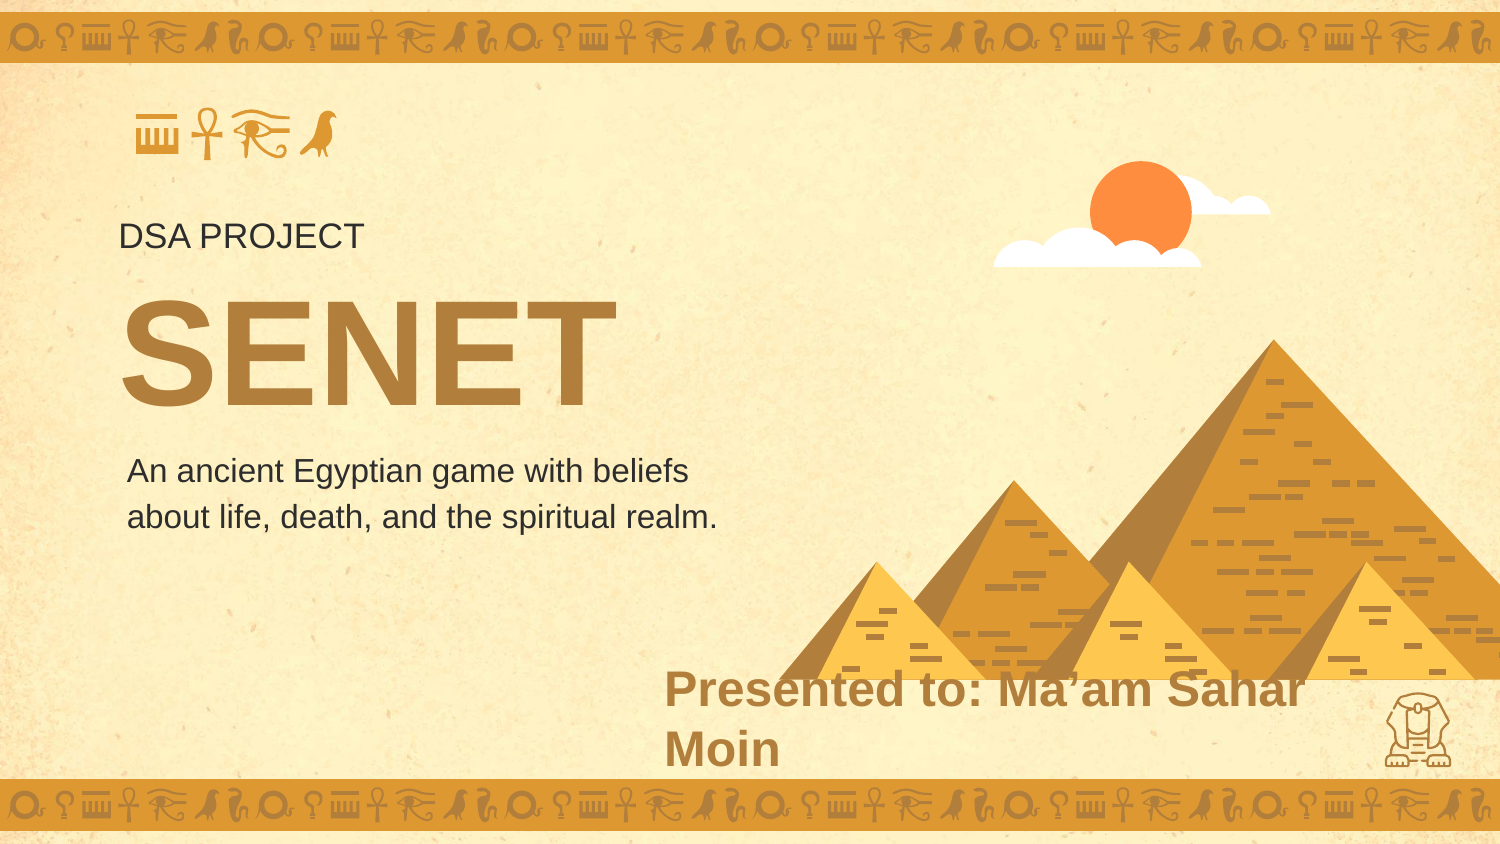

# DSA PROJECT
SENET
An ancient Egyptian game with beliefs about life, death, and the spiritual realm.

Presented to: Ma’am Sahar Moin